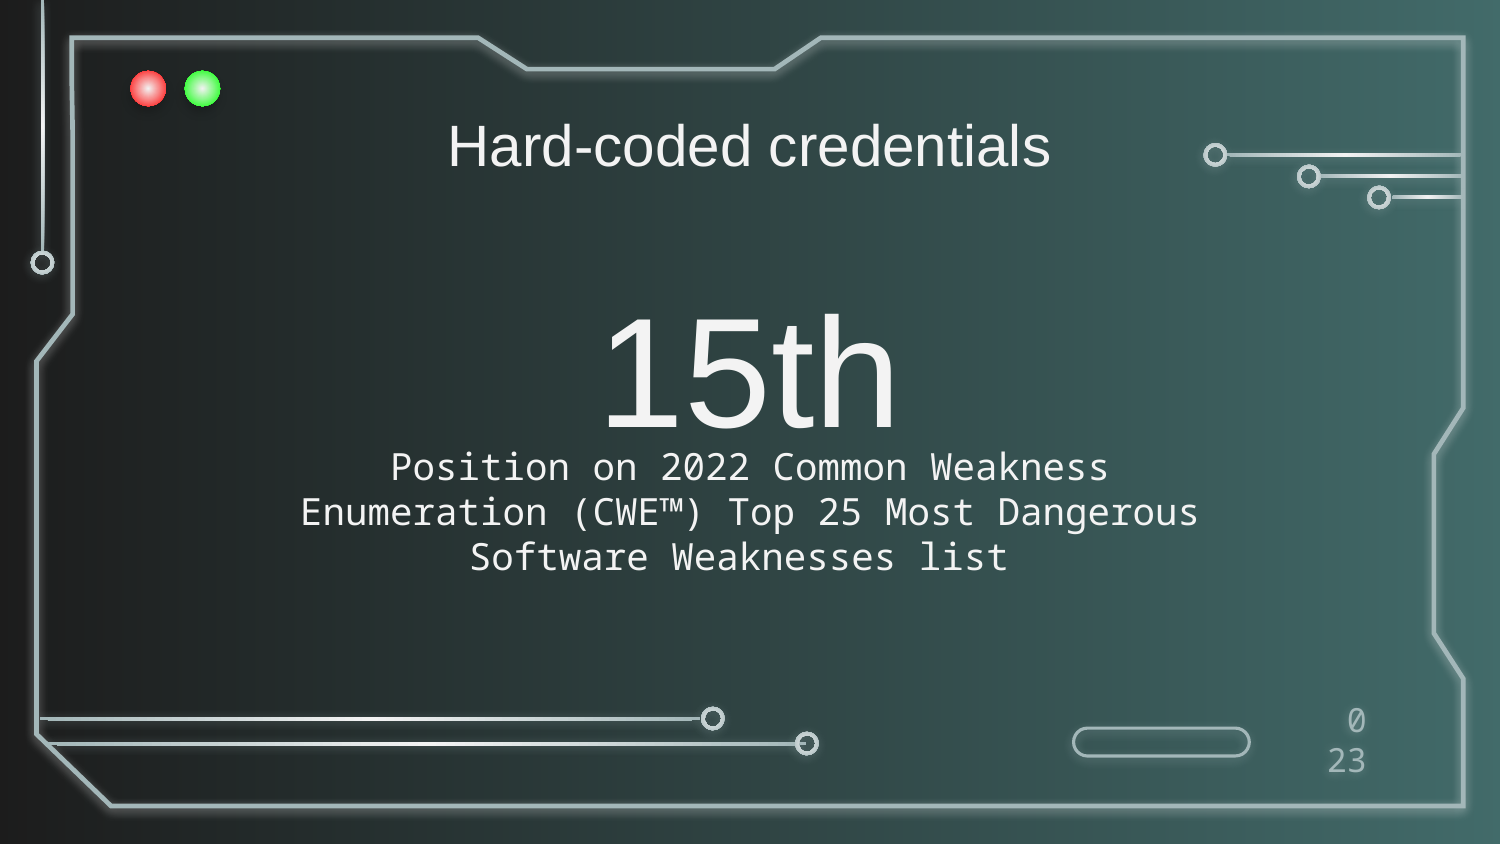

Hard-coded credentials

# 15th
Position on 2022 Common Weakness Enumeration (CWE™) Top 25 Most Dangerous Software Weaknesses list

023